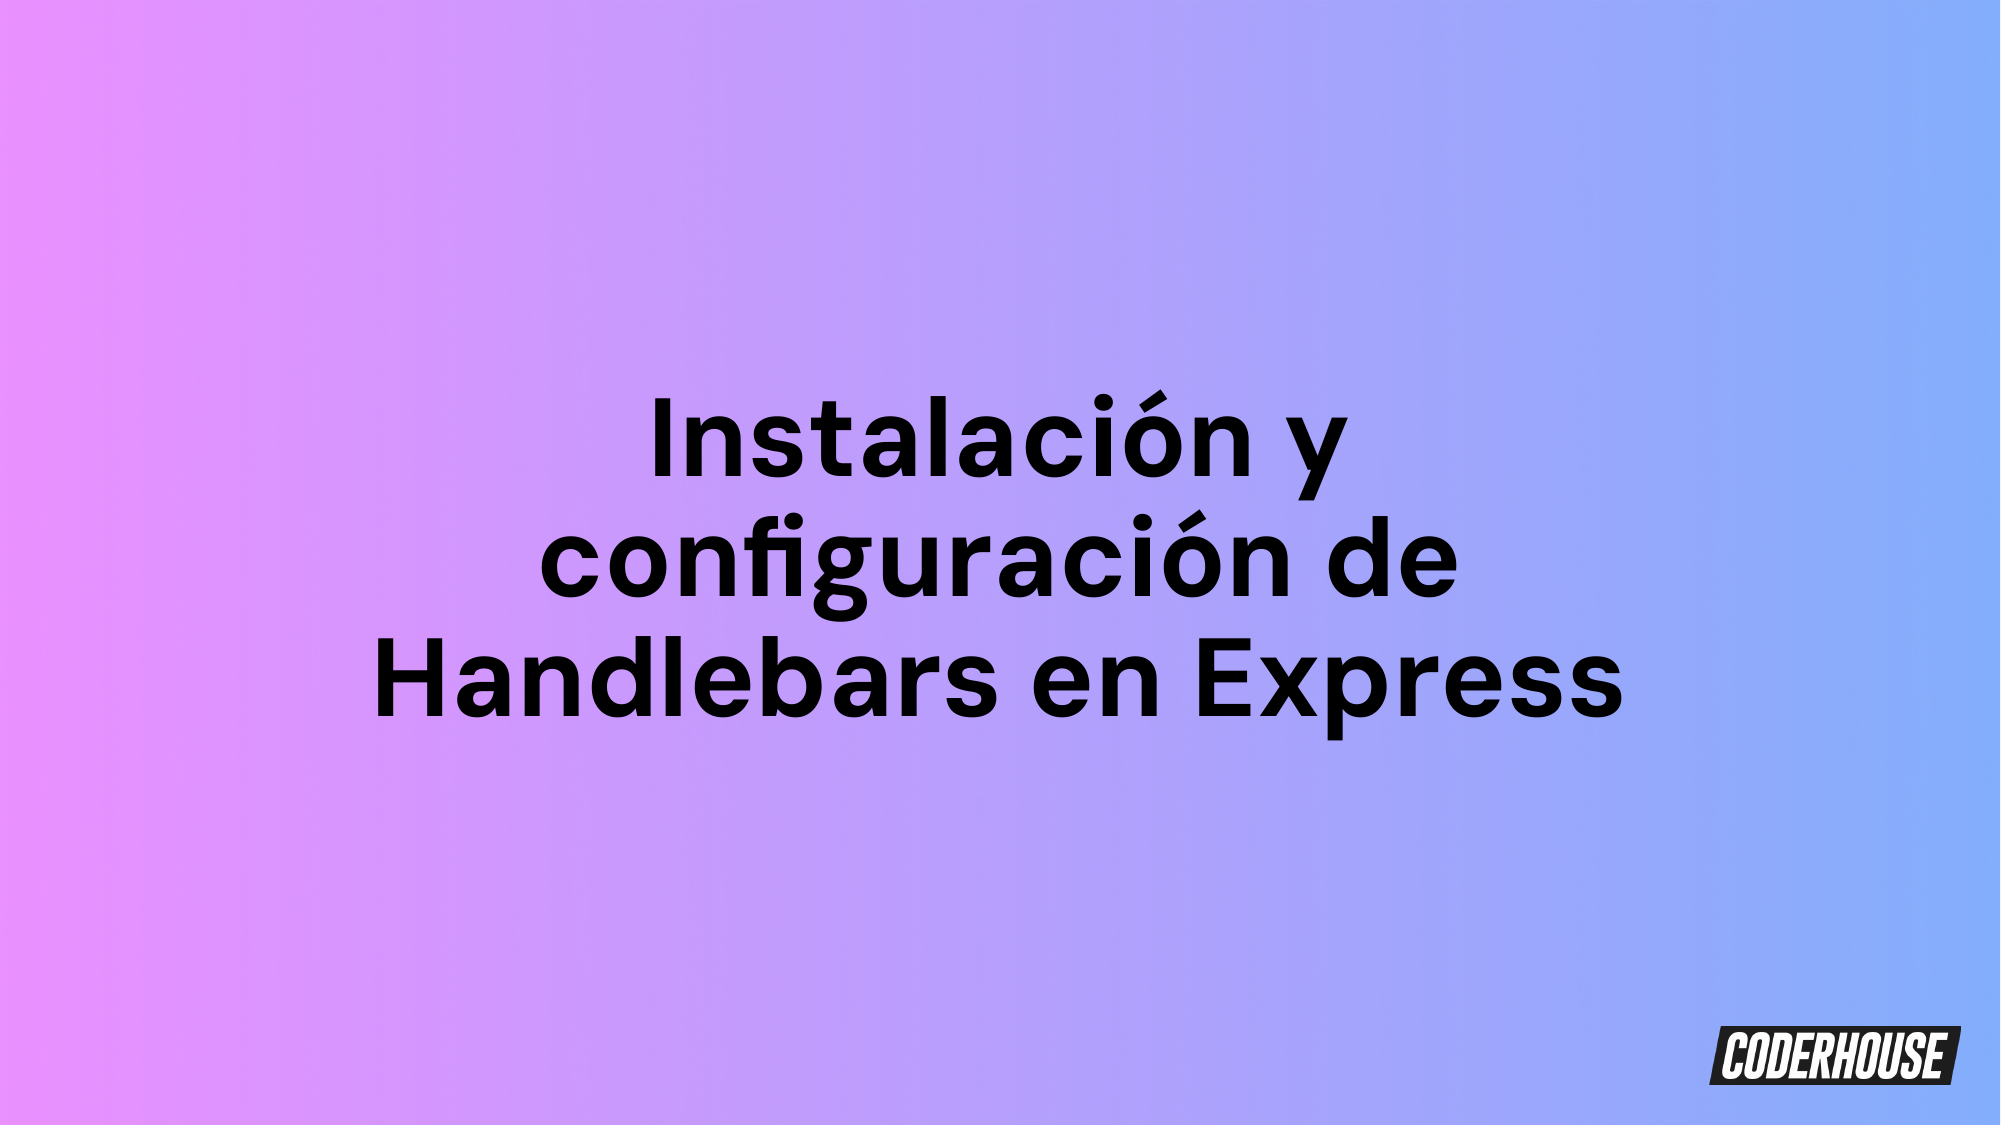

Instalación y configuración de Handlebars en Express